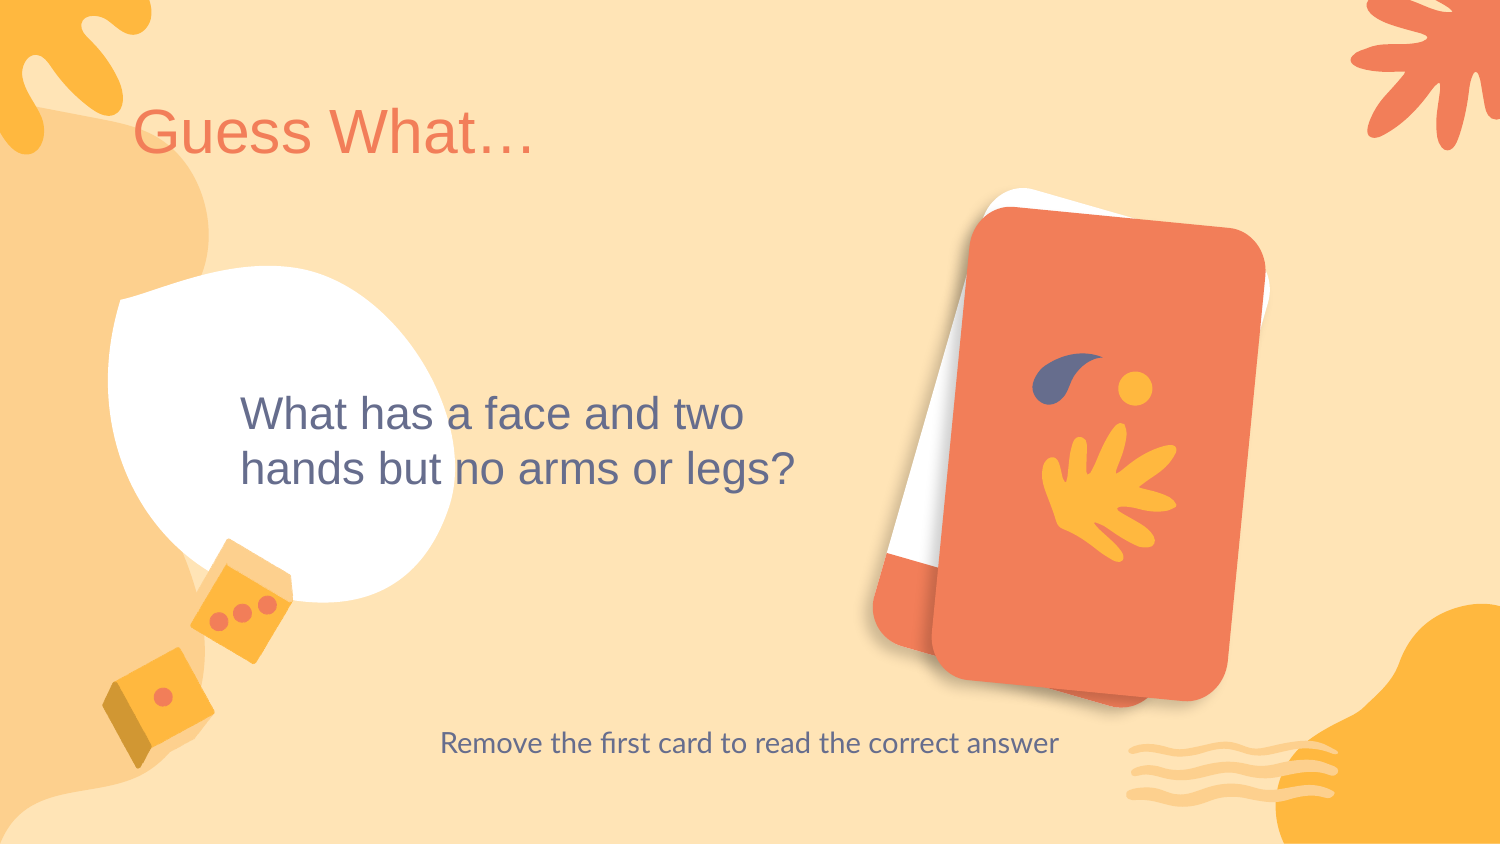

# Guess What…

What has a face and two hands but no arms or legs?
The correct answer is:

Remove the first card to read the correct answer